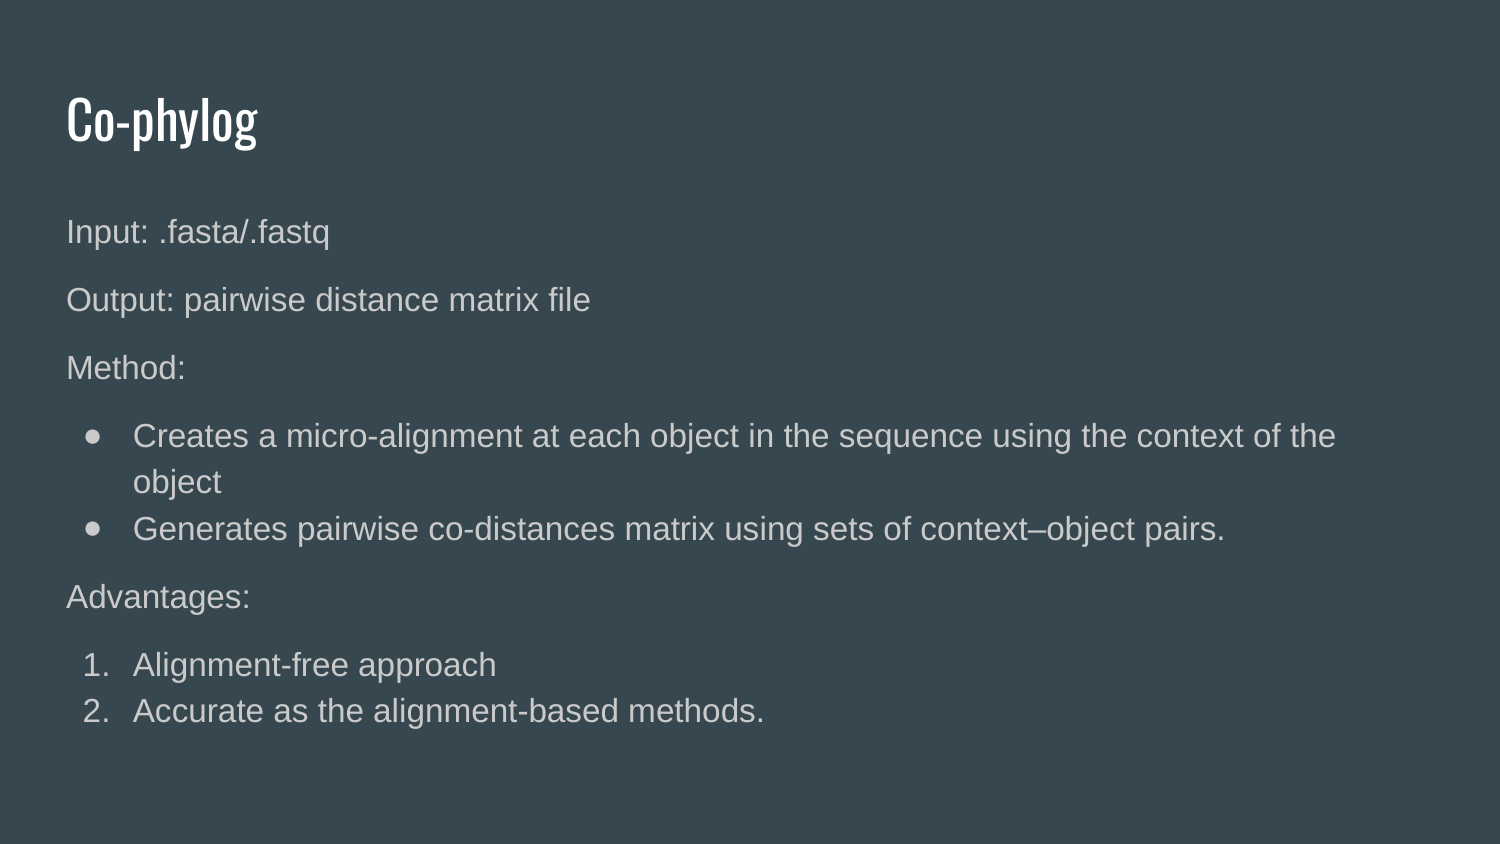

# Co-phylog
Input: .fasta/.fastq
Output: pairwise distance matrix file
Method:
Creates a micro-alignment at each object in the sequence using the context of the object
Generates pairwise co-distances matrix using sets of context–object pairs.
Advantages:
Alignment-free approach
Accurate as the alignment-based methods.